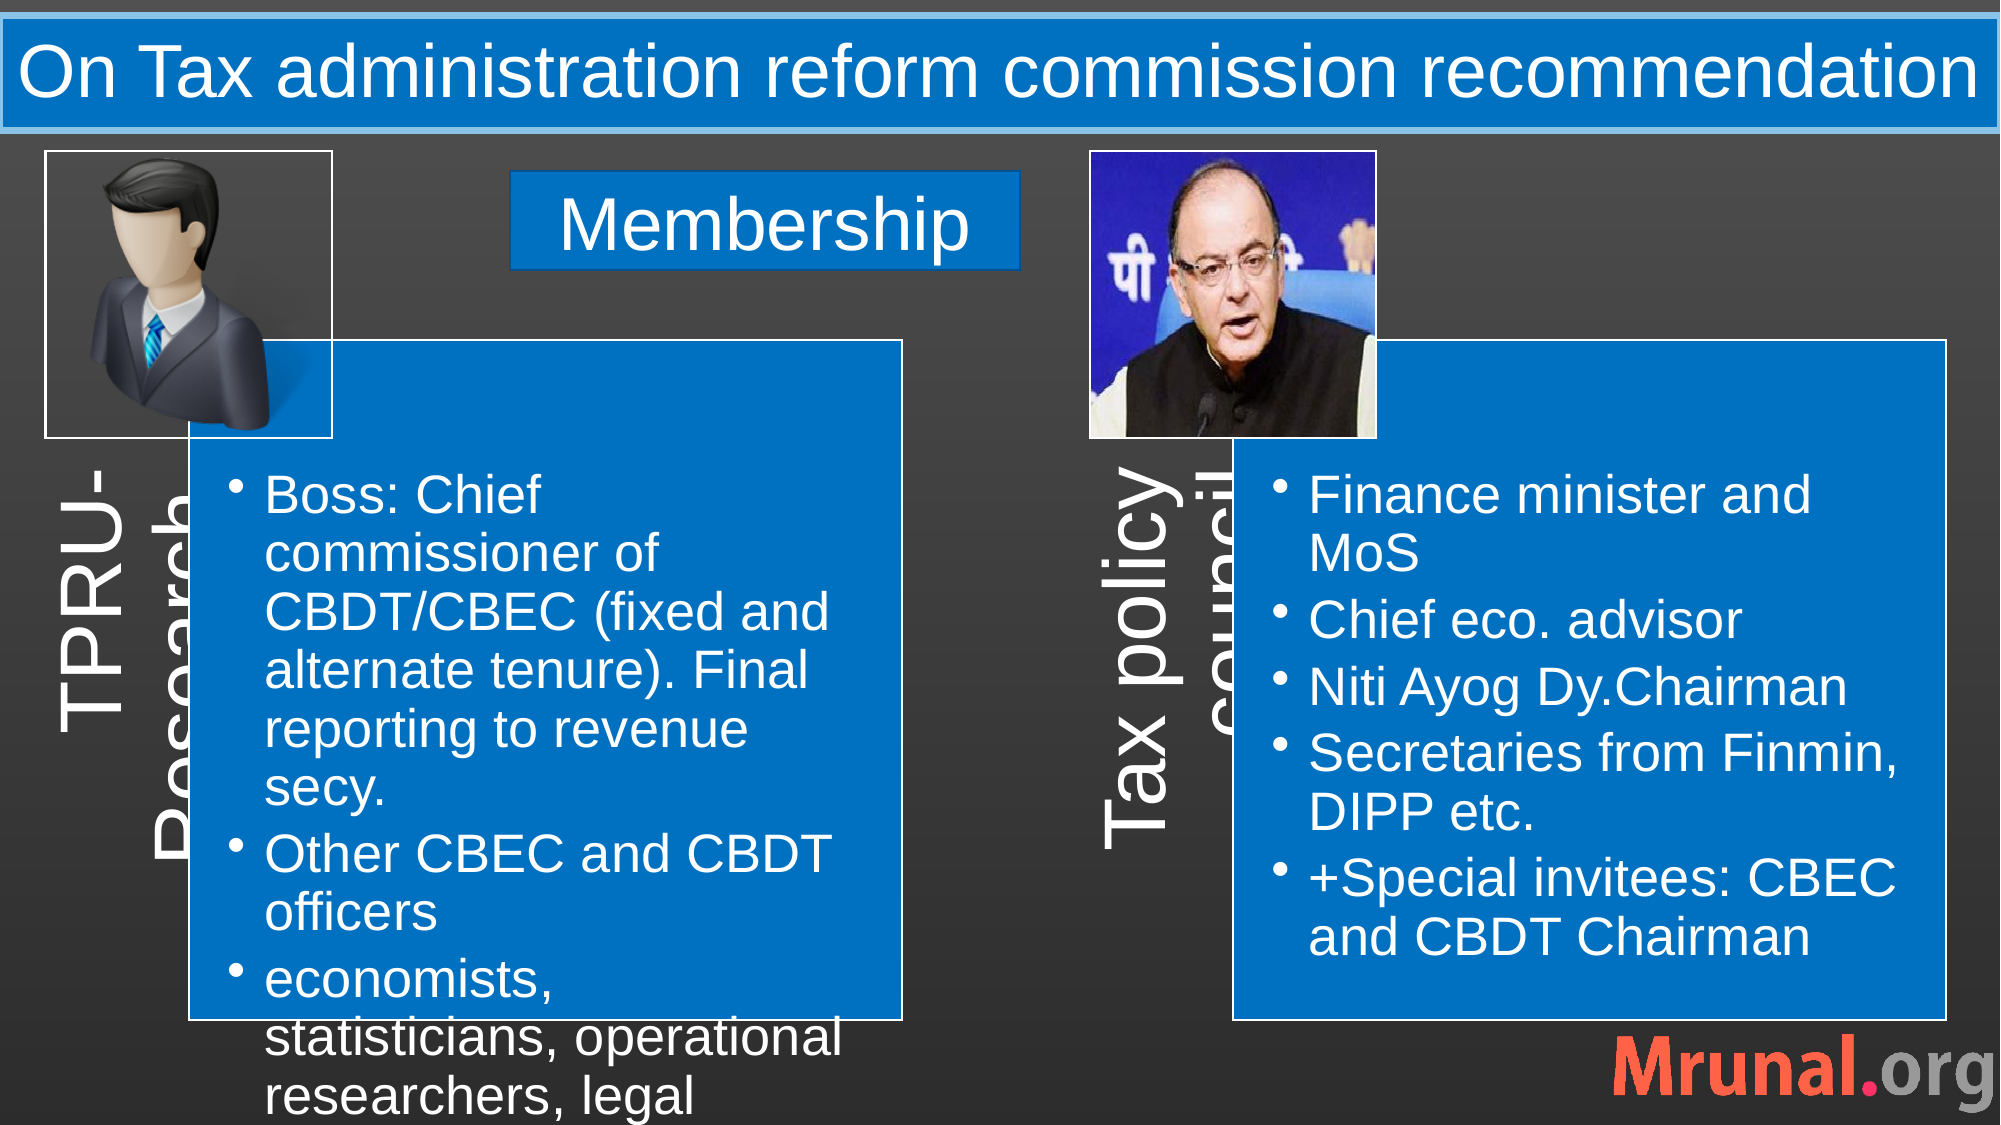

# On Tax administration reform commission recommendation
TPRU-Research
Boss: Chief commissioner of CBDT/CBEC (fixed and alternate tenure). Final reporting to revenue secy.
Other CBEC and CBDT officers
economists, statisticians, operational researchers, legal experts.
Tax policy council
Finance minister and MoS
Chief eco. advisor
Niti Ayog Dy.Chairman
Secretaries from Finmin, DIPP etc.
+Special invitees: CBEC and CBDT Chairman

Membership